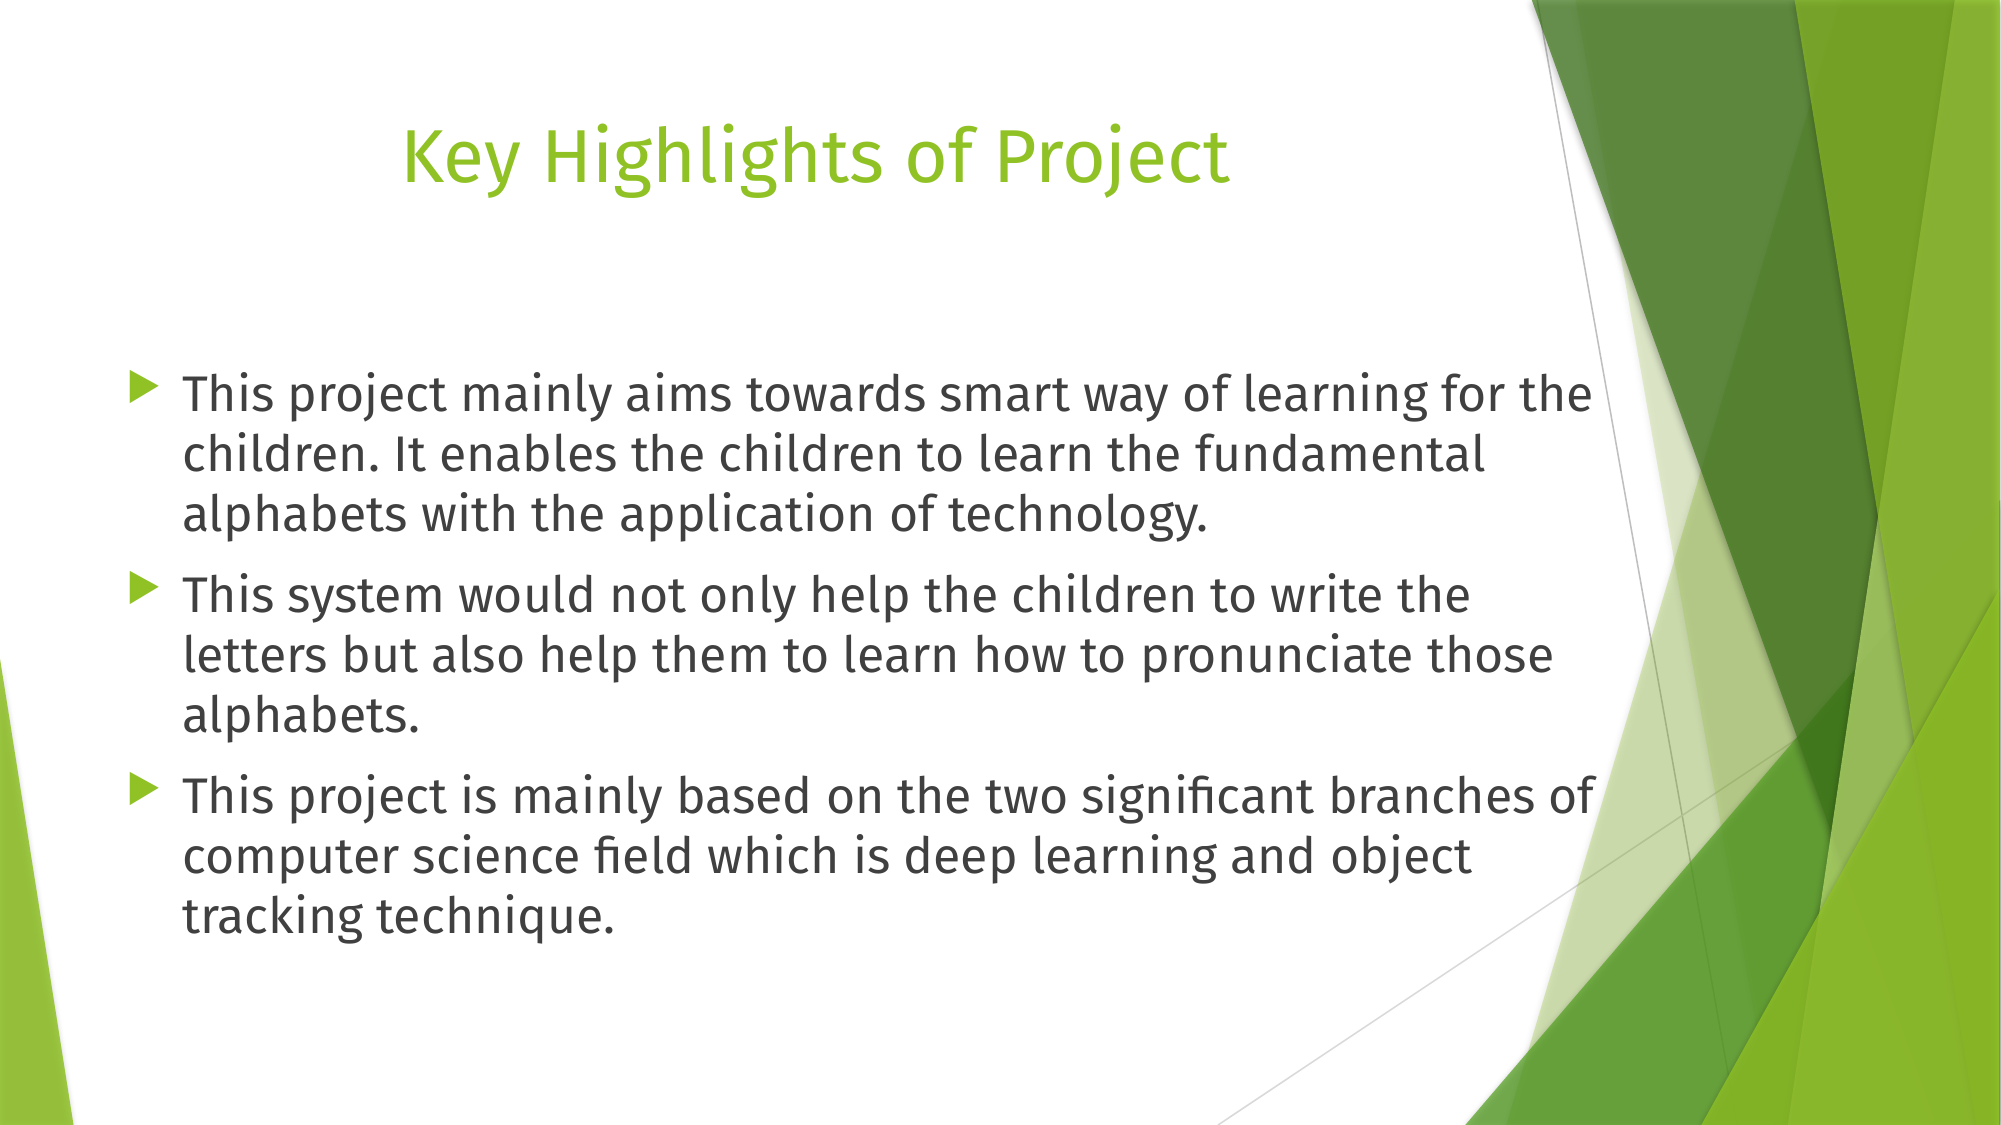

# Key Highlights of Project
This project mainly aims towards smart way of learning for the children. It enables the children to learn the fundamental alphabets with the application of technology.
This system would not only help the children to write the letters but also help them to learn how to pronunciate those alphabets.
This project is mainly based on the two significant branches of computer science field which is deep learning and object tracking technique.